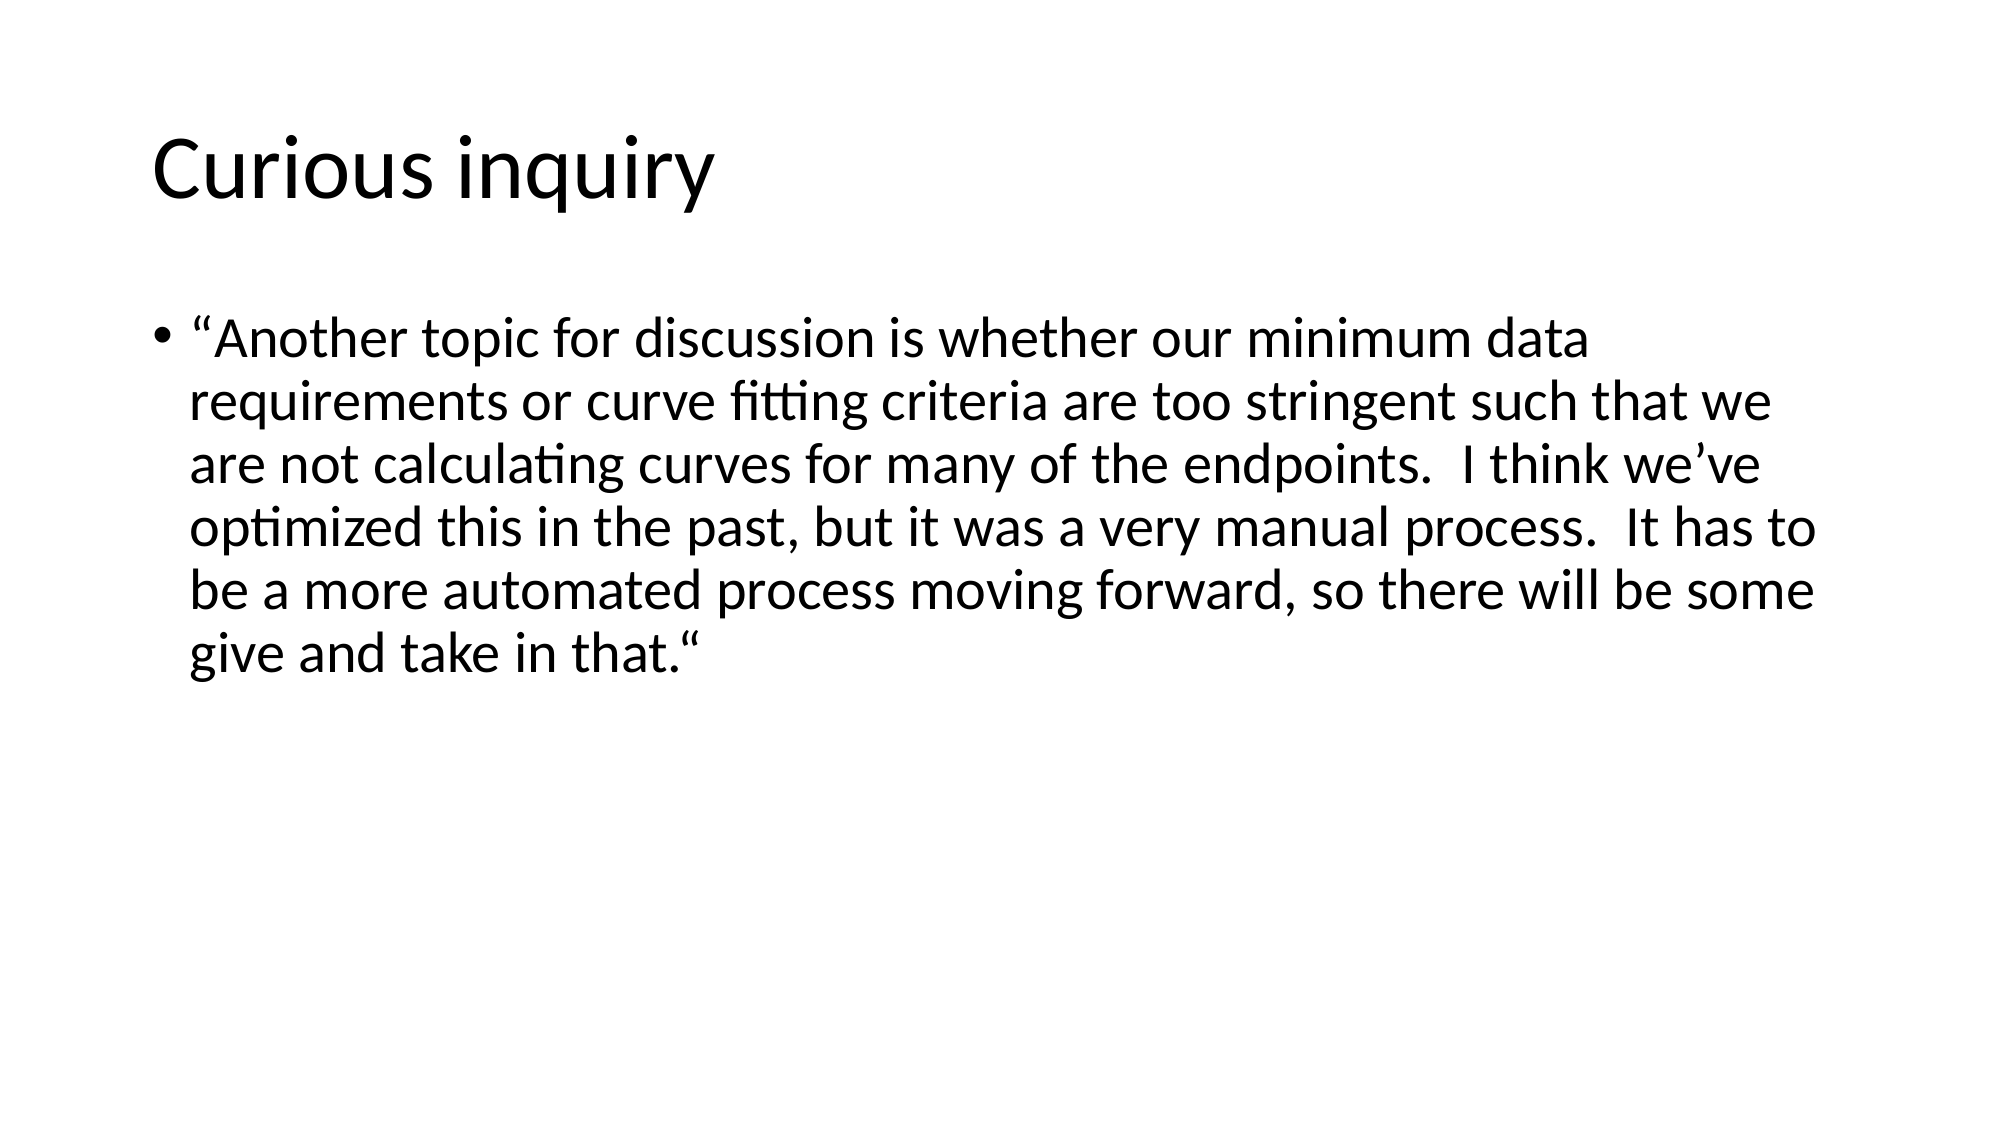

# Curious inquiry
“Another topic for discussion is whether our minimum data requirements or curve fitting criteria are too stringent such that we are not calculating curves for many of the endpoints.  I think we’ve optimized this in the past, but it was a very manual process.  It has to be a more automated process moving forward, so there will be some give and take in that.“